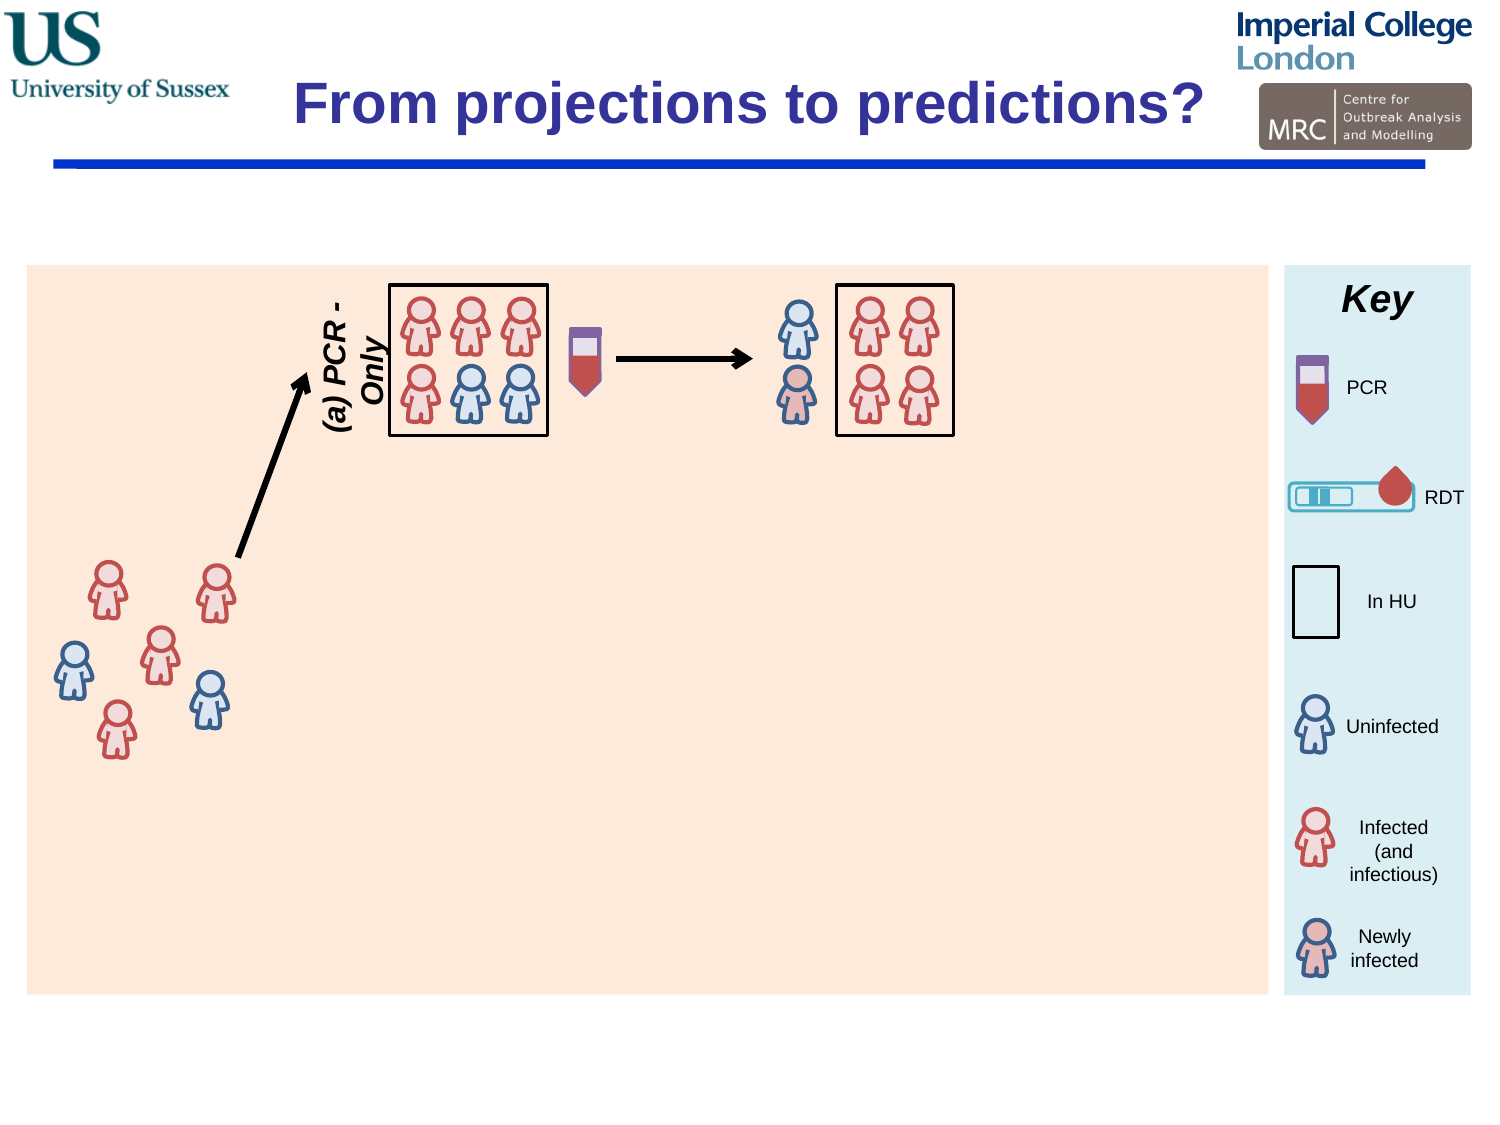

From projections to predictions?

Key

 (a) PCR -Only

PCR

RDT

RDT

In HU

Uninfected
Infected (and infectious)

Newly infected